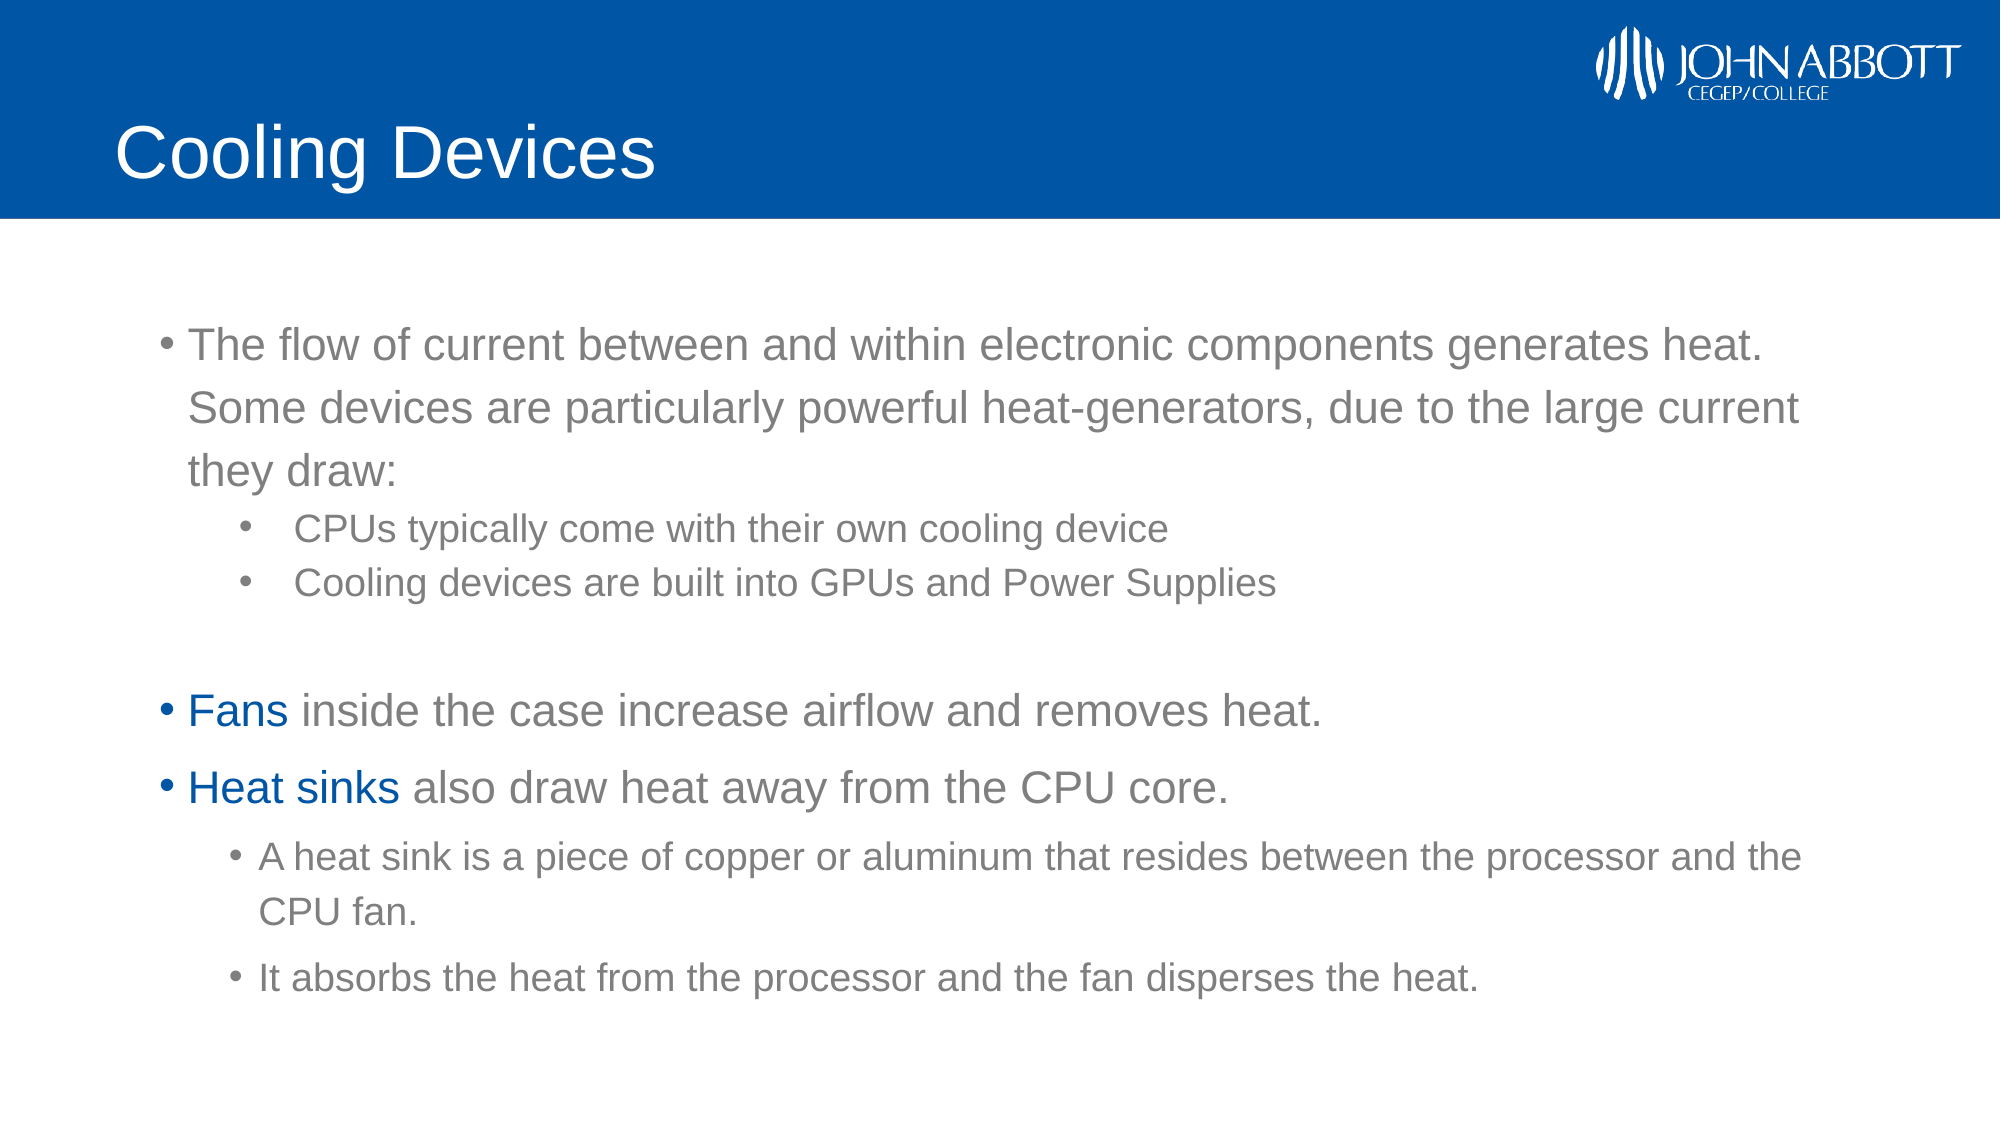

# Cooling Devices
The flow of current between and within electronic components generates heat. Some devices are particularly powerful heat-generators, due to the large current they draw:
CPUs typically come with their own cooling device
Cooling devices are built into GPUs and Power Supplies
Fans inside the case increase airflow and removes heat.
Heat sinks also draw heat away from the CPU core.
A heat sink is a piece of copper or aluminum that resides between the processor and the CPU fan.
It absorbs the heat from the processor and the fan disperses the heat.